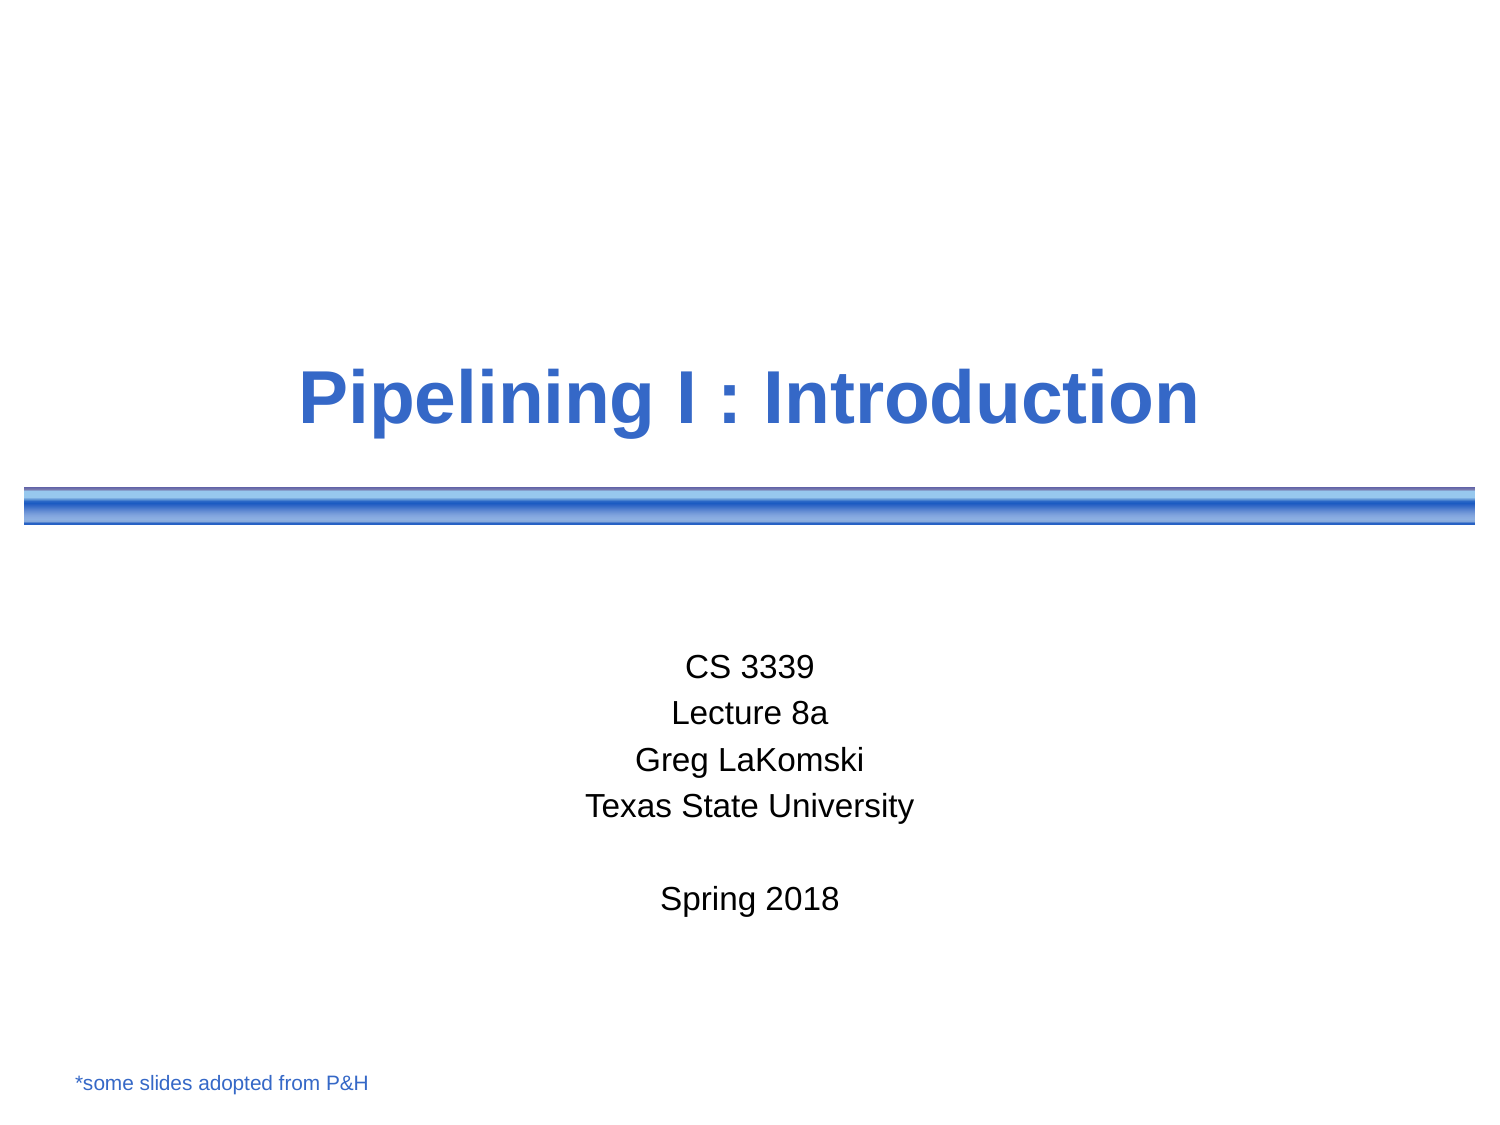

# Pipelining I : Introduction
CS 3339
Lecture 8a
Greg LaKomski
Texas State University

Spring 2018
*some slides adopted from P&H